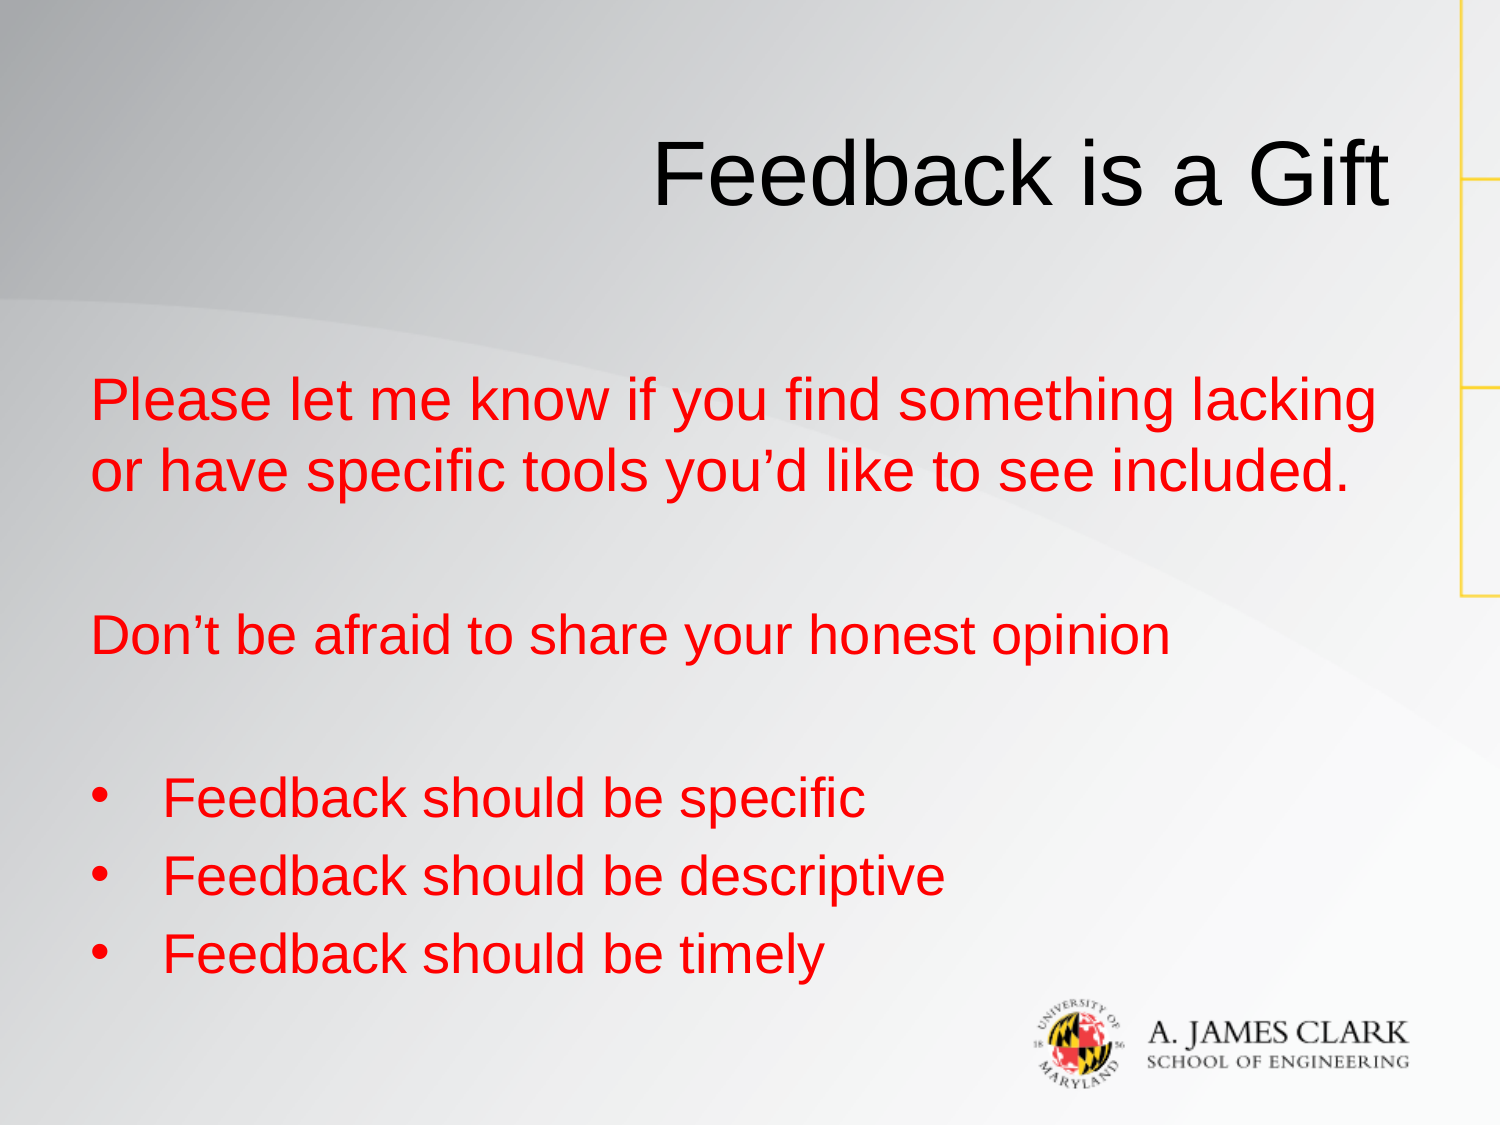

# Feedback is a Gift
Please let me know if you find something lacking or have specific tools you’d like to see included.

Don’t be afraid to share your honest opinion

Feedback should be specific
Feedback should be descriptive
Feedback should be timely